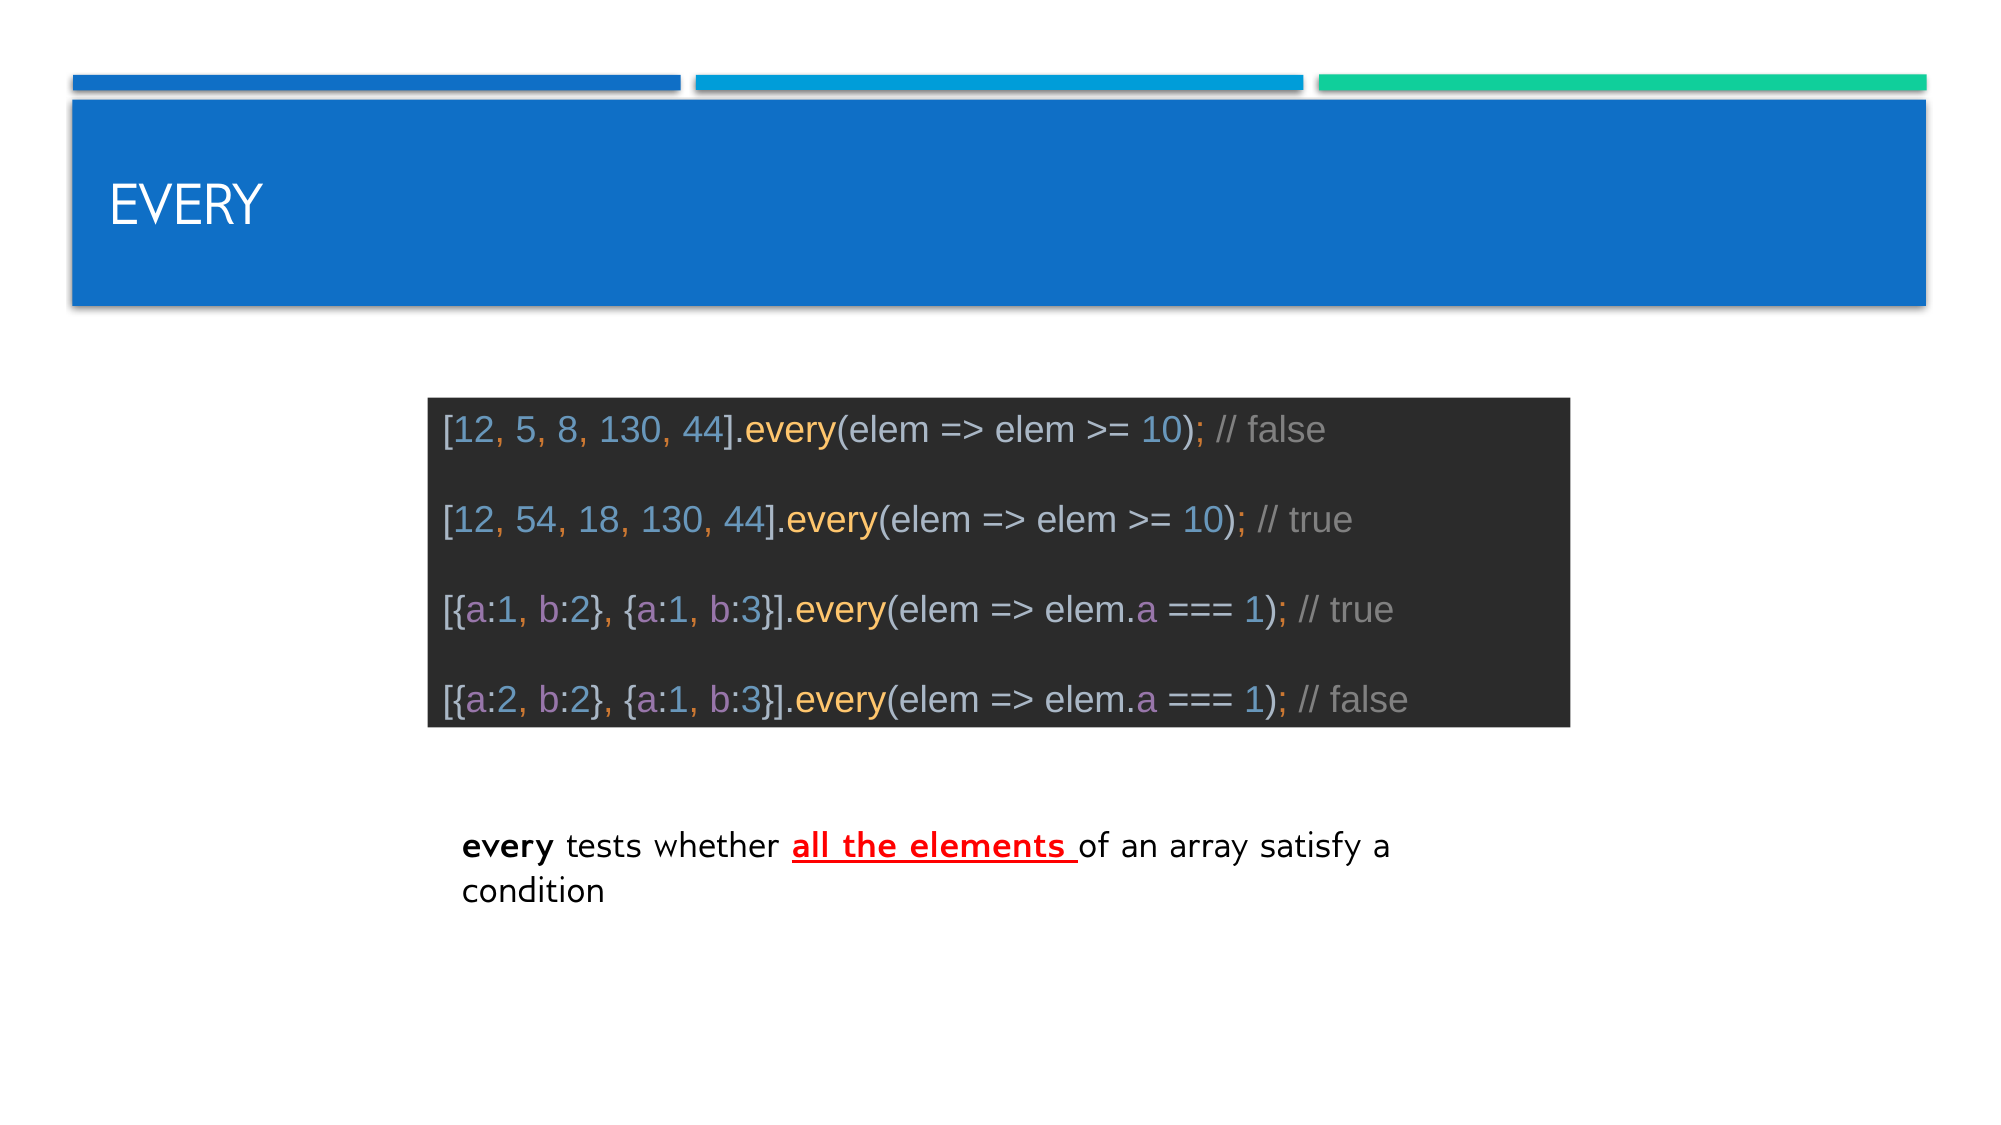

# Every
[12, 5, 8, 130, 44].every(elem => elem >= 10); // false
[12, 54, 18, 130, 44].every(elem => elem >= 10); // true
[{a:1, b:2}, {a:1, b:3}].every(elem => elem.a === 1); // true
[{a:2, b:2}, {a:1, b:3}].every(elem => elem.a === 1); // false
every tests whether all the elements of an array satisfy a condition